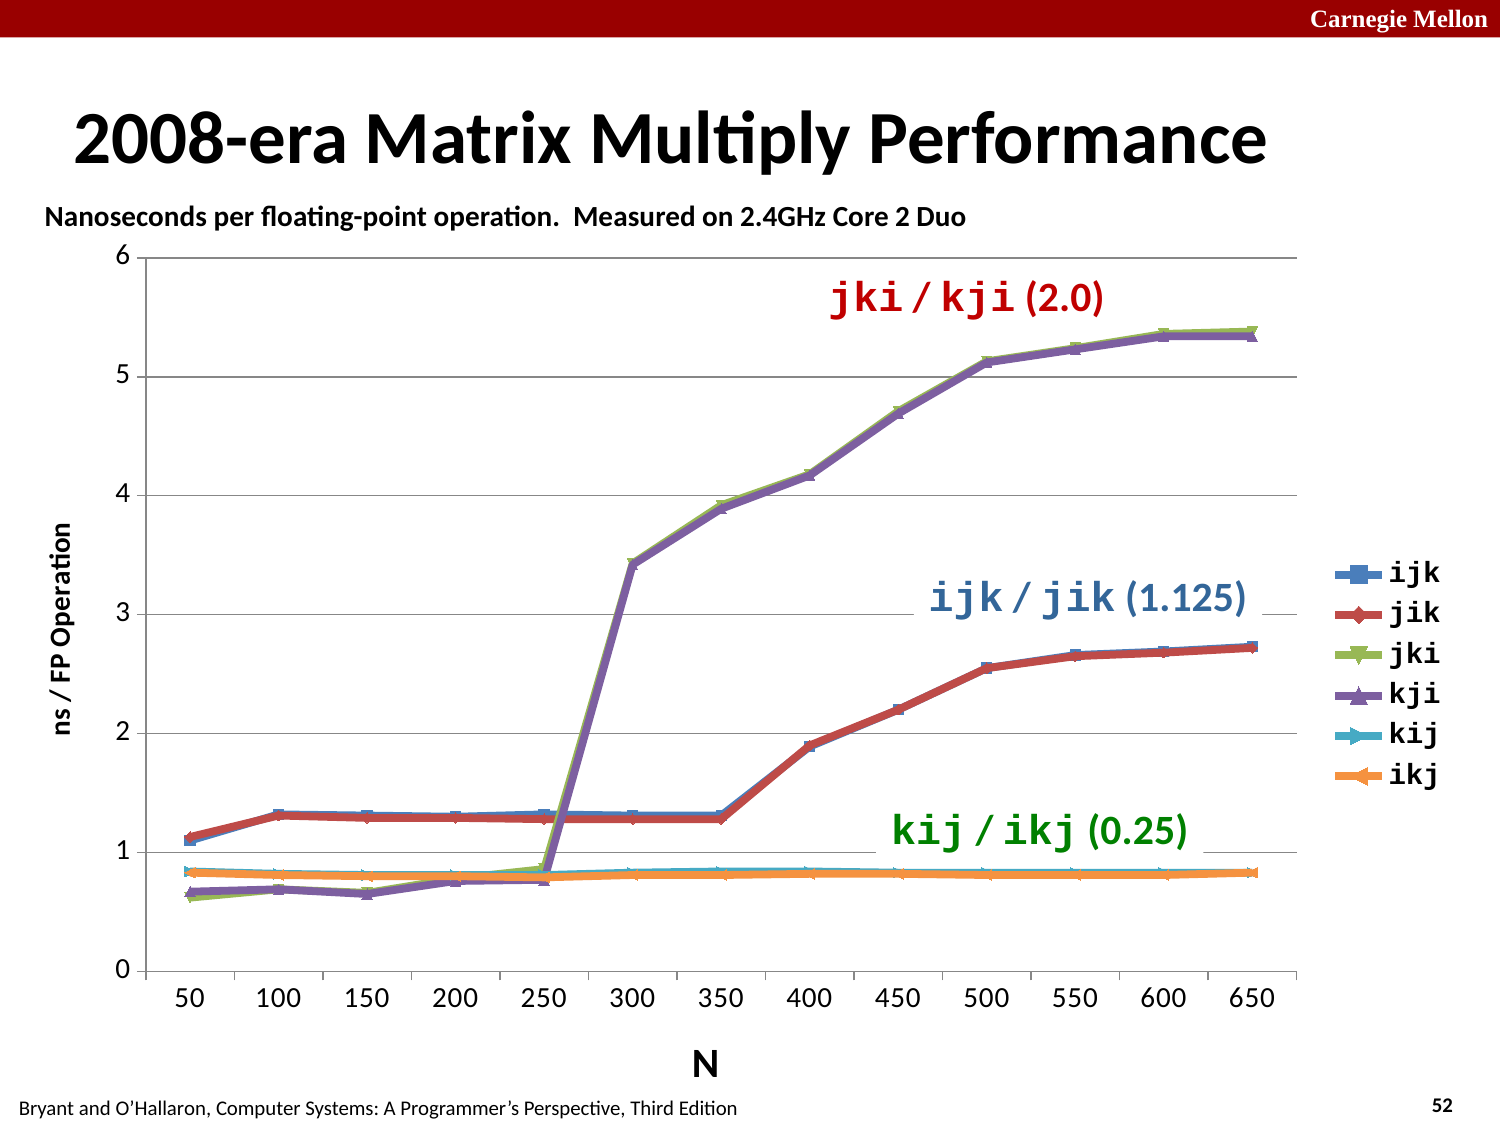

# 2008-era Matrix Multiply Performance
Nanoseconds per floating-point operation.  Measured on 2.4GHz Core 2 Duo

### Chart

| Category | ijk | jik | jki | kji | kij | ikj |
|---|---|---|---|---|---|---|
| 50.0 | 1.1 | 1.13 | 0.62 | 0.67 | 0.84 | 0.83 |
| 100.0 | 1.32 | 1.31 | 0.69 | 0.69 | 0.82 | 0.81 |
| 150.0 | 1.31 | 1.29 | 0.66 | 0.65 | 0.81 | 0.8 |
| 200.0 | 1.3 | 1.29 | 0.78 | 0.76 | 0.81 | 0.8 |
| 250.0 | 1.32 | 1.28 | 0.86 | 0.77 | 0.81 | 0.79 |
| 300.0 | 1.31 | 1.28 | 3.43 | 3.42 | 0.83 | 0.81 |
| 350.0 | 1.31 | 1.28 | 3.92 | 3.89 | 0.84 | 0.81 |
| 400.0 | 1.89 | 1.9 | 4.18 | 4.17 | 0.84 | 0.82 |
| 450.0 | 2.2 | 2.2 | 4.71 | 4.689999999999999 | 0.83 | 0.82 |
| 500.0 | 2.55 | 2.55 | 5.13 | 5.119999999999997 | 0.83 | 0.81 |
| 550.0 | 2.66 | 2.65 | 5.24 | 5.23 | 0.83 | 0.81 |
| 600.0 | 2.69 | 2.68 | 5.359999999999998 | 5.34 | 0.83 | 0.81 |
| 650.0 | 2.73 | 2.72 | 5.38 | 5.34 | 0.83 | 0.83 |
jki / kji (2.0)
ijk / jik (1.125)
kij / ikj (0.25)